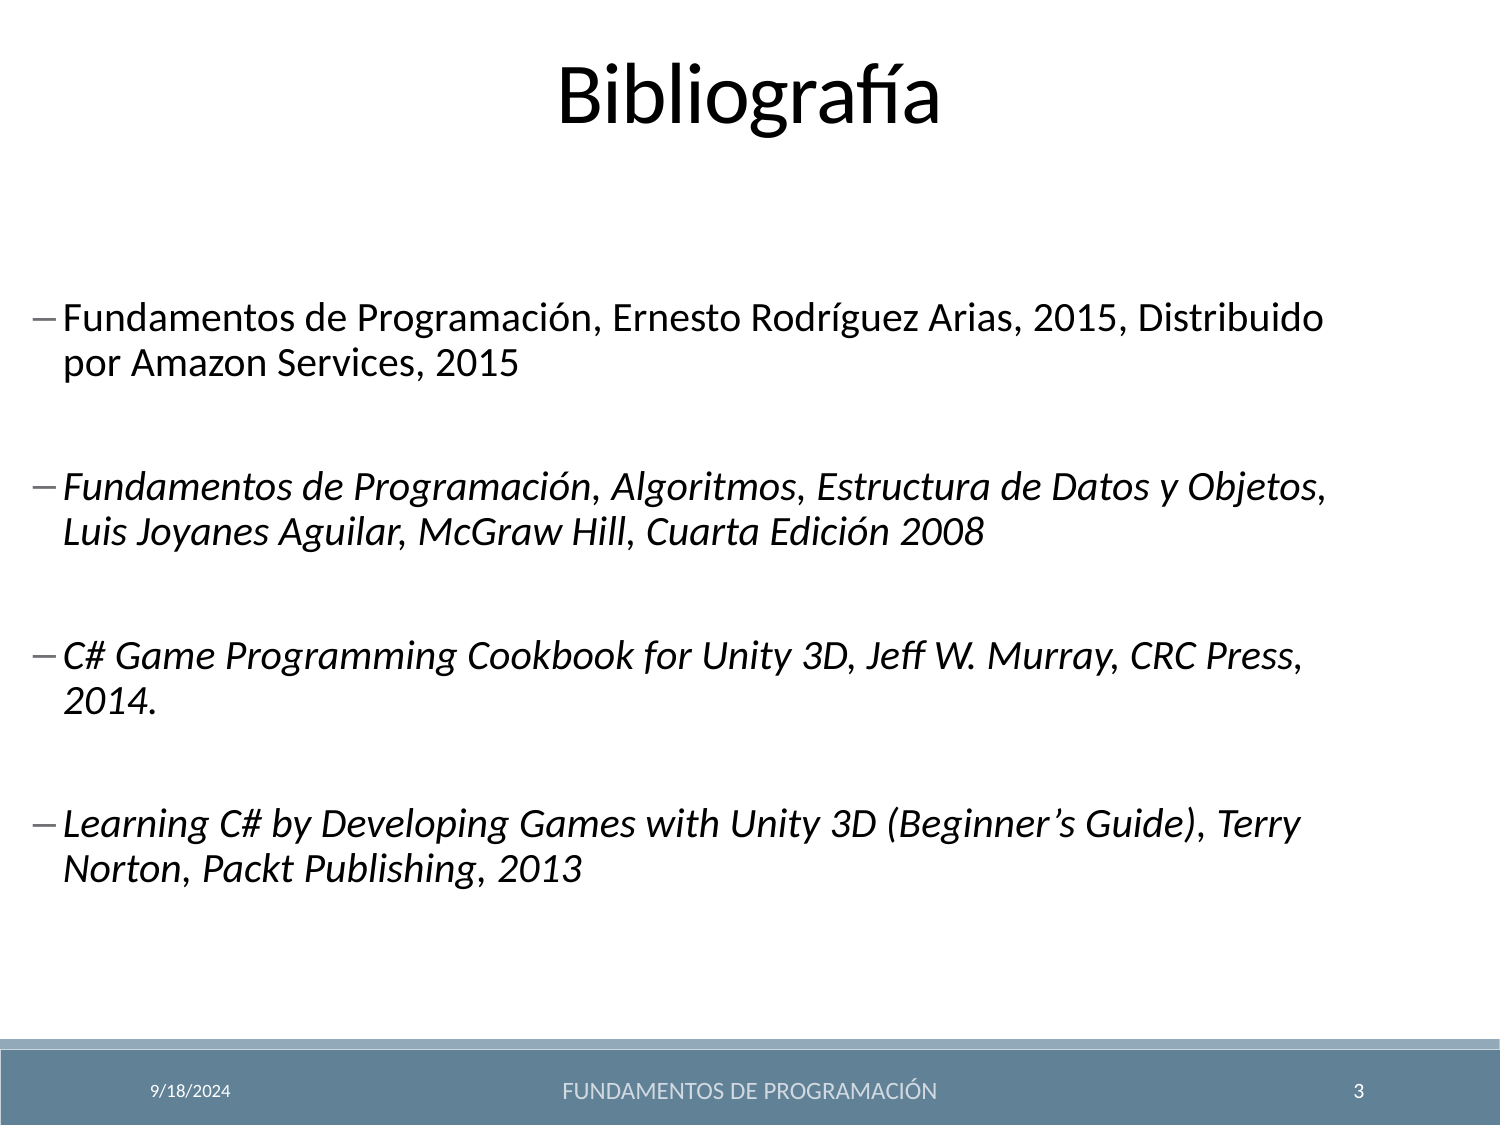

Bibliografía
Fundamentos de Programación, Ernesto Rodríguez Arias, 2015, Distribuido por Amazon Services, 2015

Fundamentos de Programación, Algoritmos, Estructura de Datos y Objetos, Luis Joyanes Aguilar, McGraw Hill, Cuarta Edición 2008

C# Game Programming Cookbook for Unity 3D, Jeff W. Murray, CRC Press, 2014.

Learning C# by Developing Games with Unity 3D (Beginner’s Guide), Terry Norton, Packt Publishing, 2013

9/18/2024
Fundamentos de Programación
3